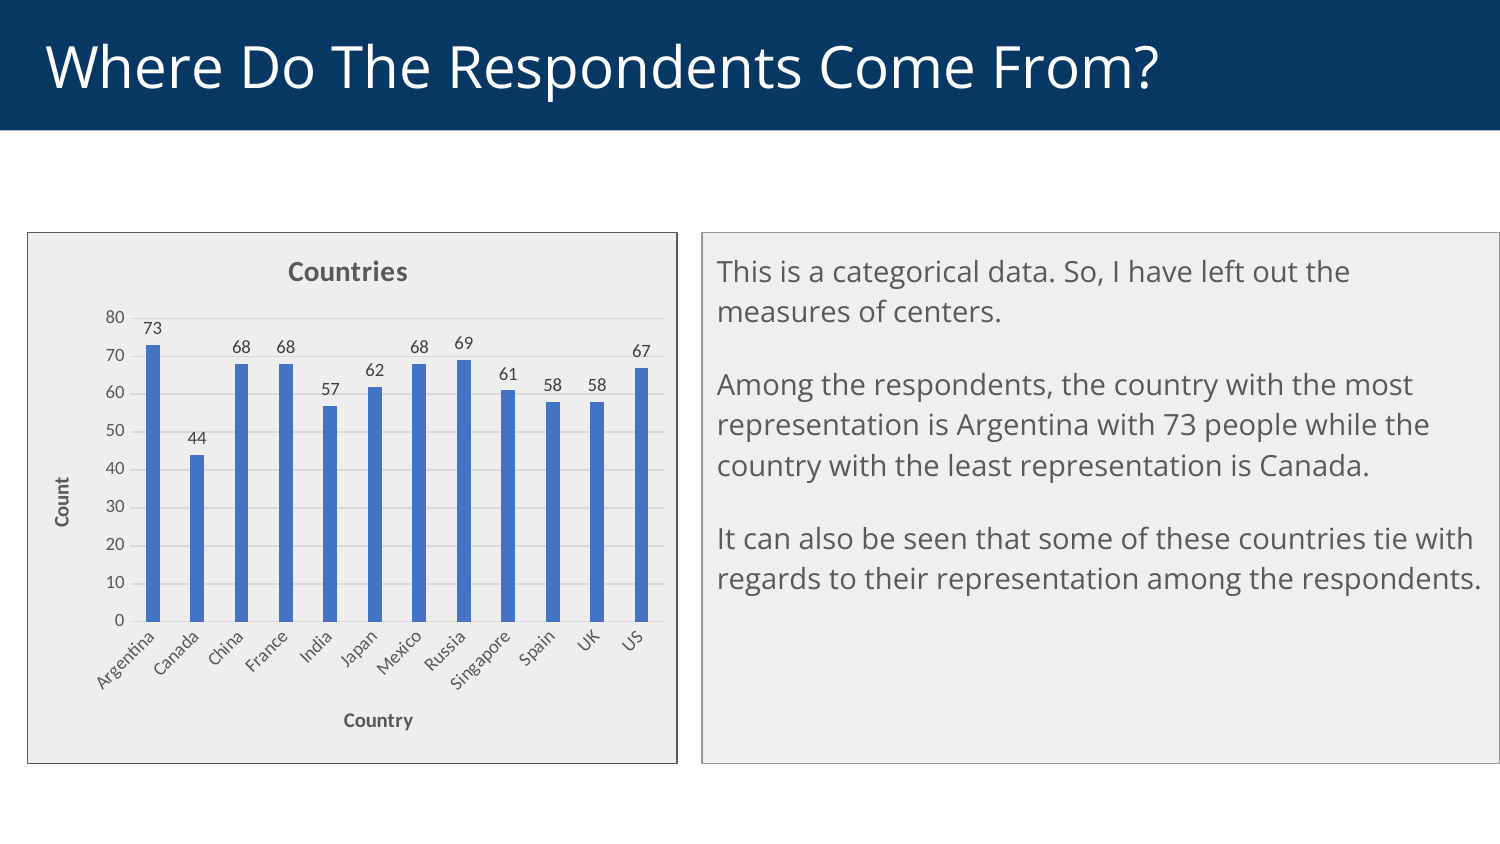

# Where Do The Respondents Come From?

### Chart: Countries

| Category | Total |
|---|---|
| Argentina | 73.0 |
| Canada | 44.0 |
| China | 68.0 |
| France | 68.0 |
| India | 57.0 |
| Japan | 62.0 |
| Mexico | 68.0 |
| Russia | 69.0 |
| Singapore | 61.0 |
| Spain | 58.0 |
| UK | 58.0 |
| US | 67.0 |
This is a categorical data. So, I have left out the measures of centers.
Among the respondents, the country with the most representation is Argentina with 73 people while the country with the least representation is Canada.
It can also be seen that some of these countries tie with regards to their representation among the respondents.